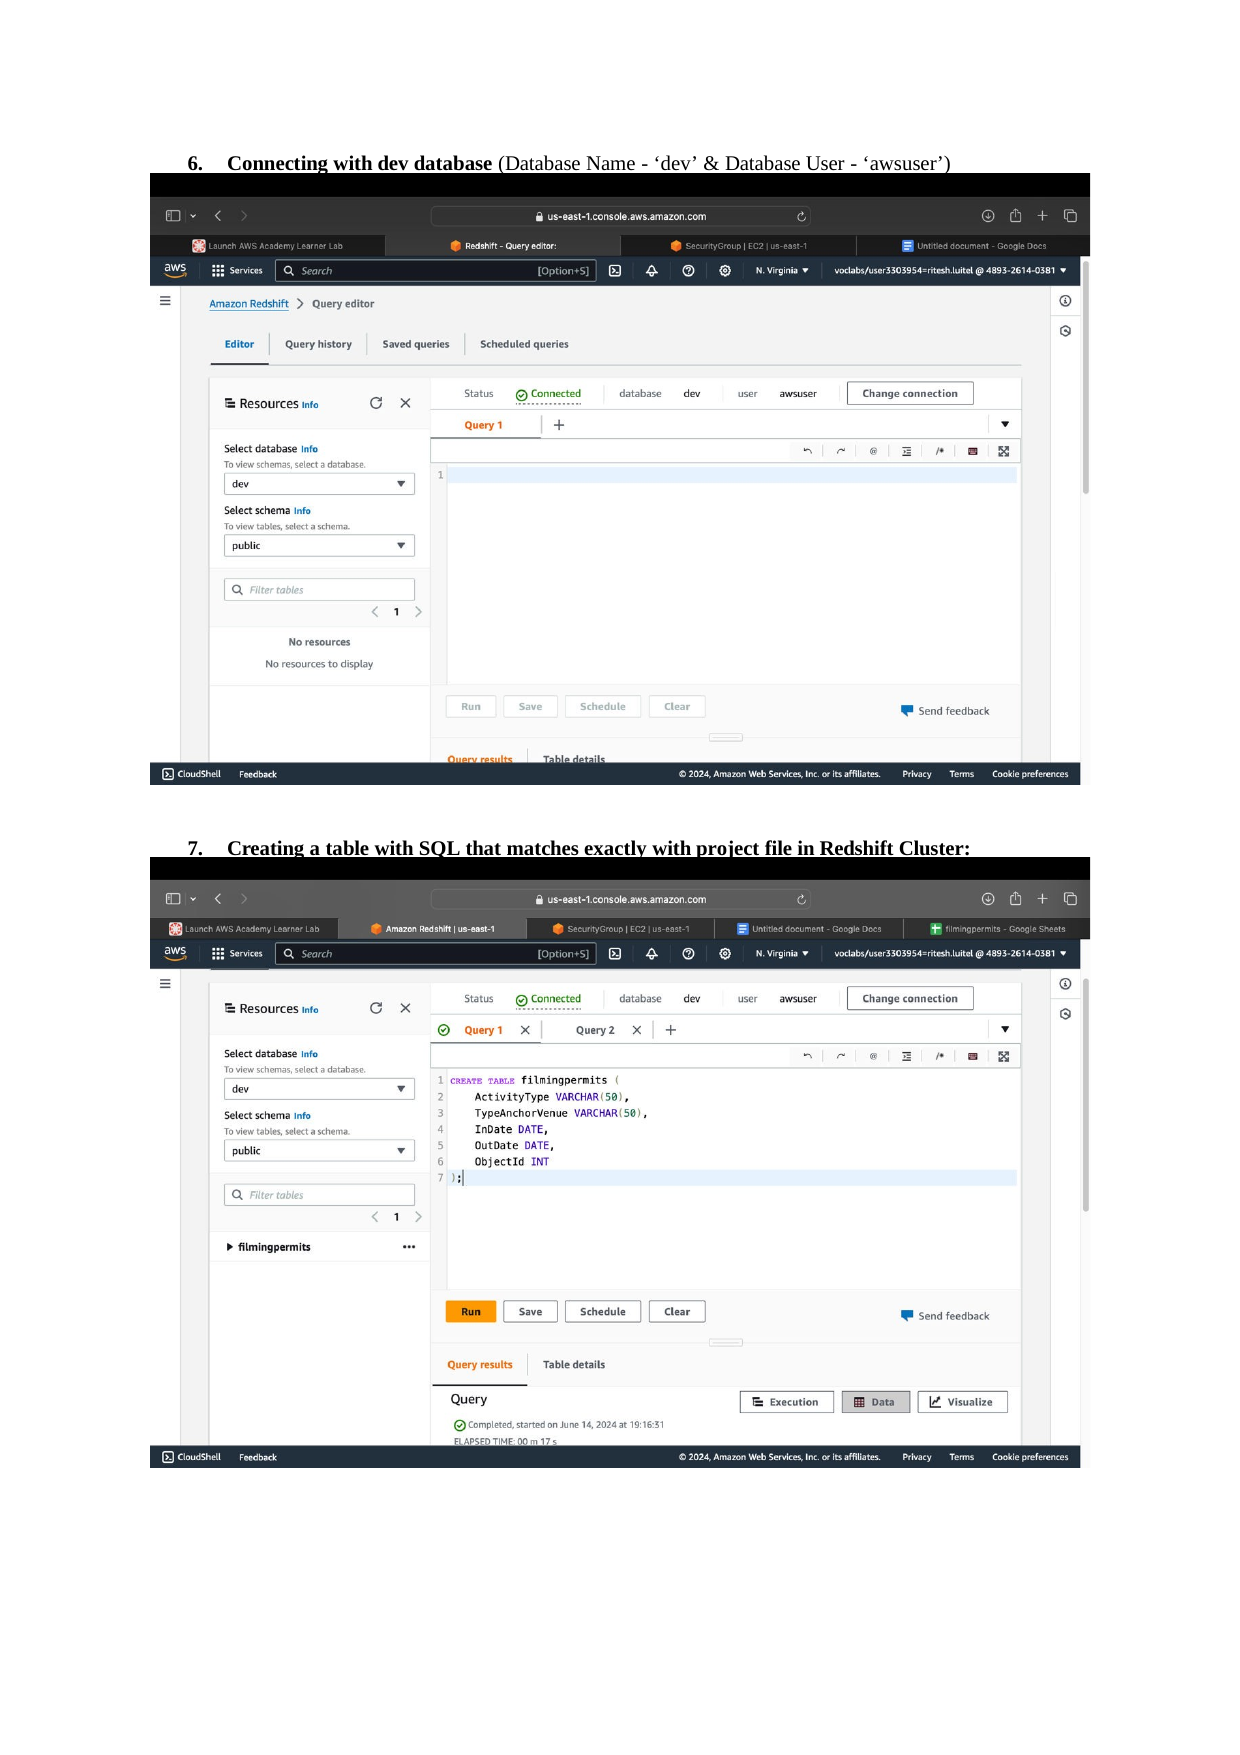

6.	Connecting with dev database (Database Name - ‘dev’ & Database User - ‘awsuser’)

7.	Creating a table with SQL that matches exactly with project file in Redshift Cluster: